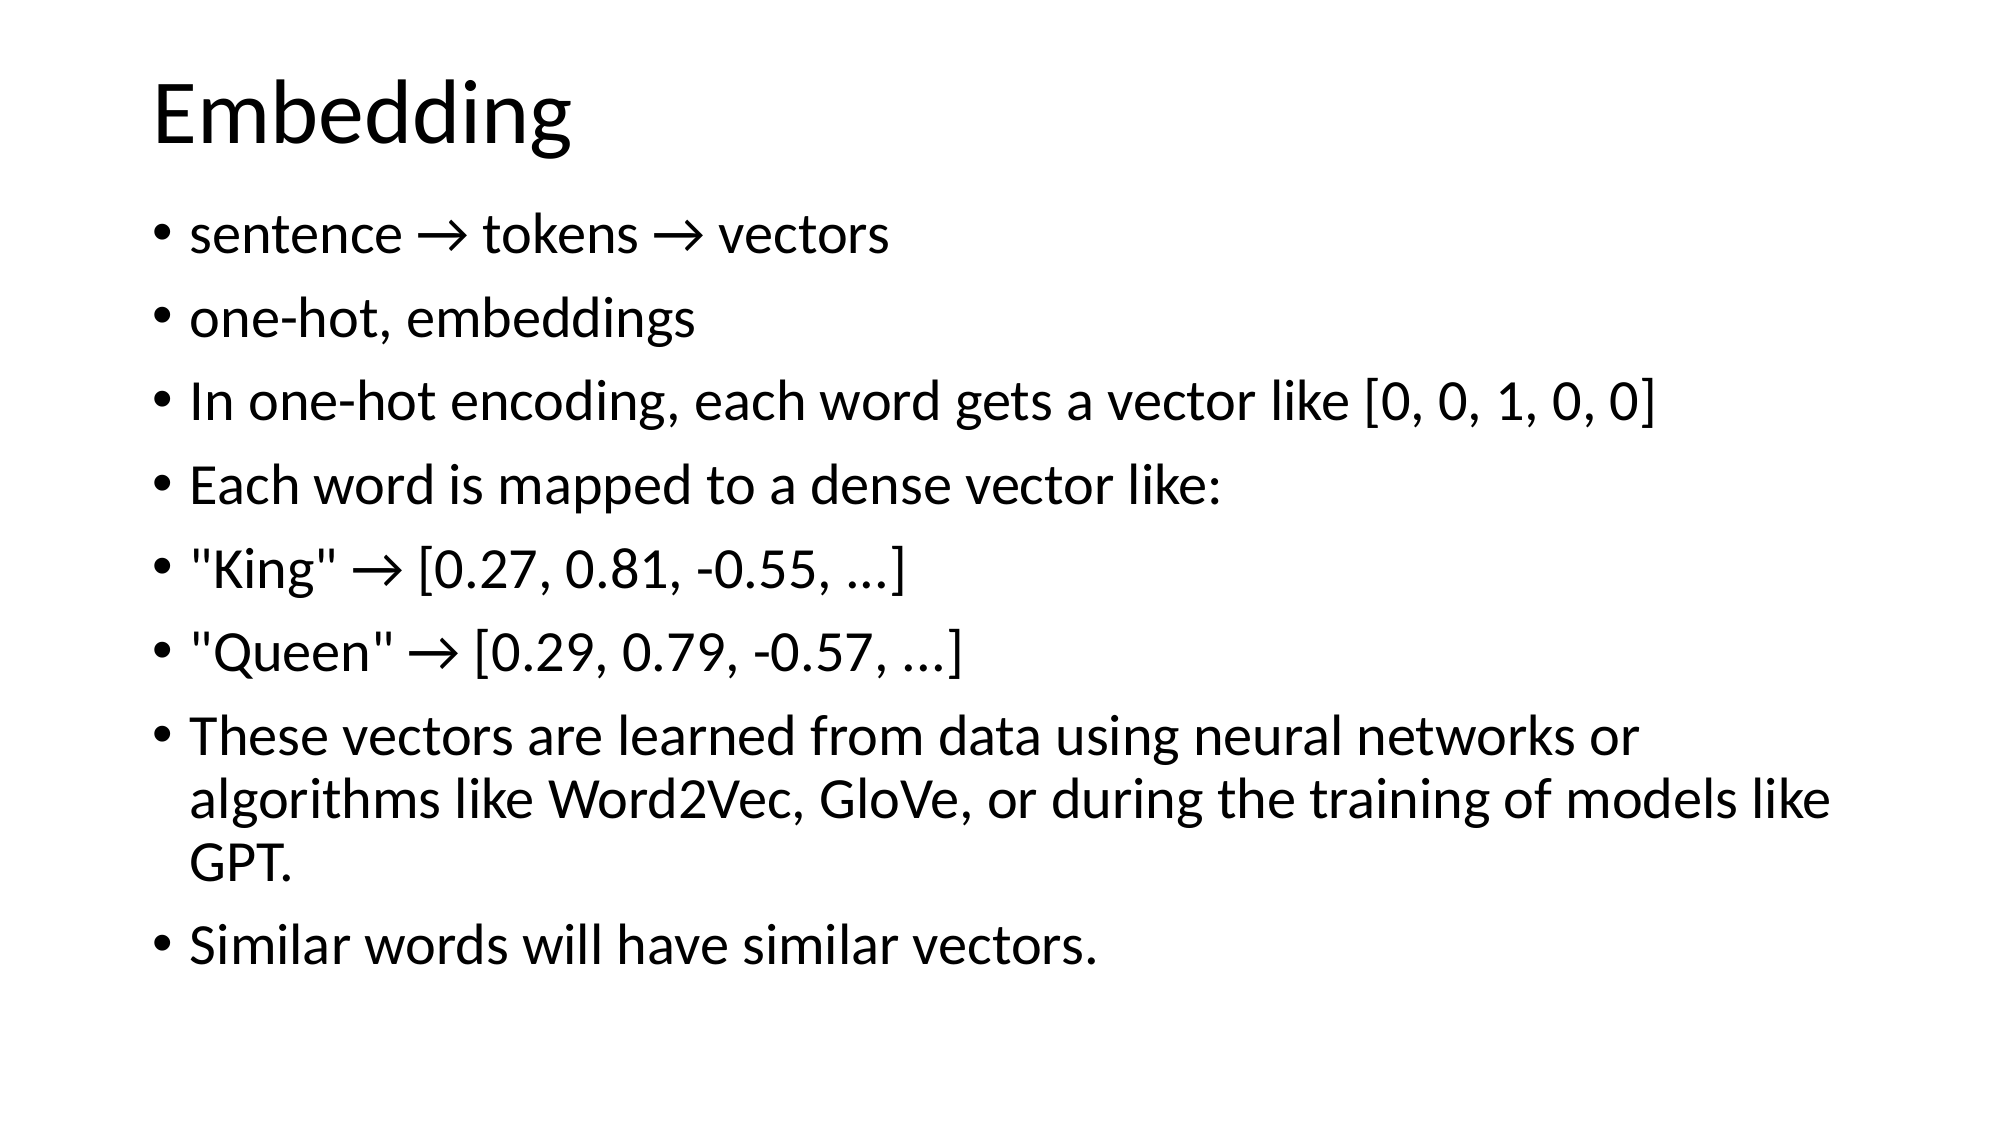

# Embedding
sentence → tokens → vectors
one-hot, embeddings
In one-hot encoding, each word gets a vector like [0, 0, 1, 0, 0]
Each word is mapped to a dense vector like:
"King" → [0.27, 0.81, -0.55, ...]
"Queen" → [0.29, 0.79, -0.57, ...]
These vectors are learned from data using neural networks or algorithms like Word2Vec, GloVe, or during the training of models like GPT.
Similar words will have similar vectors.